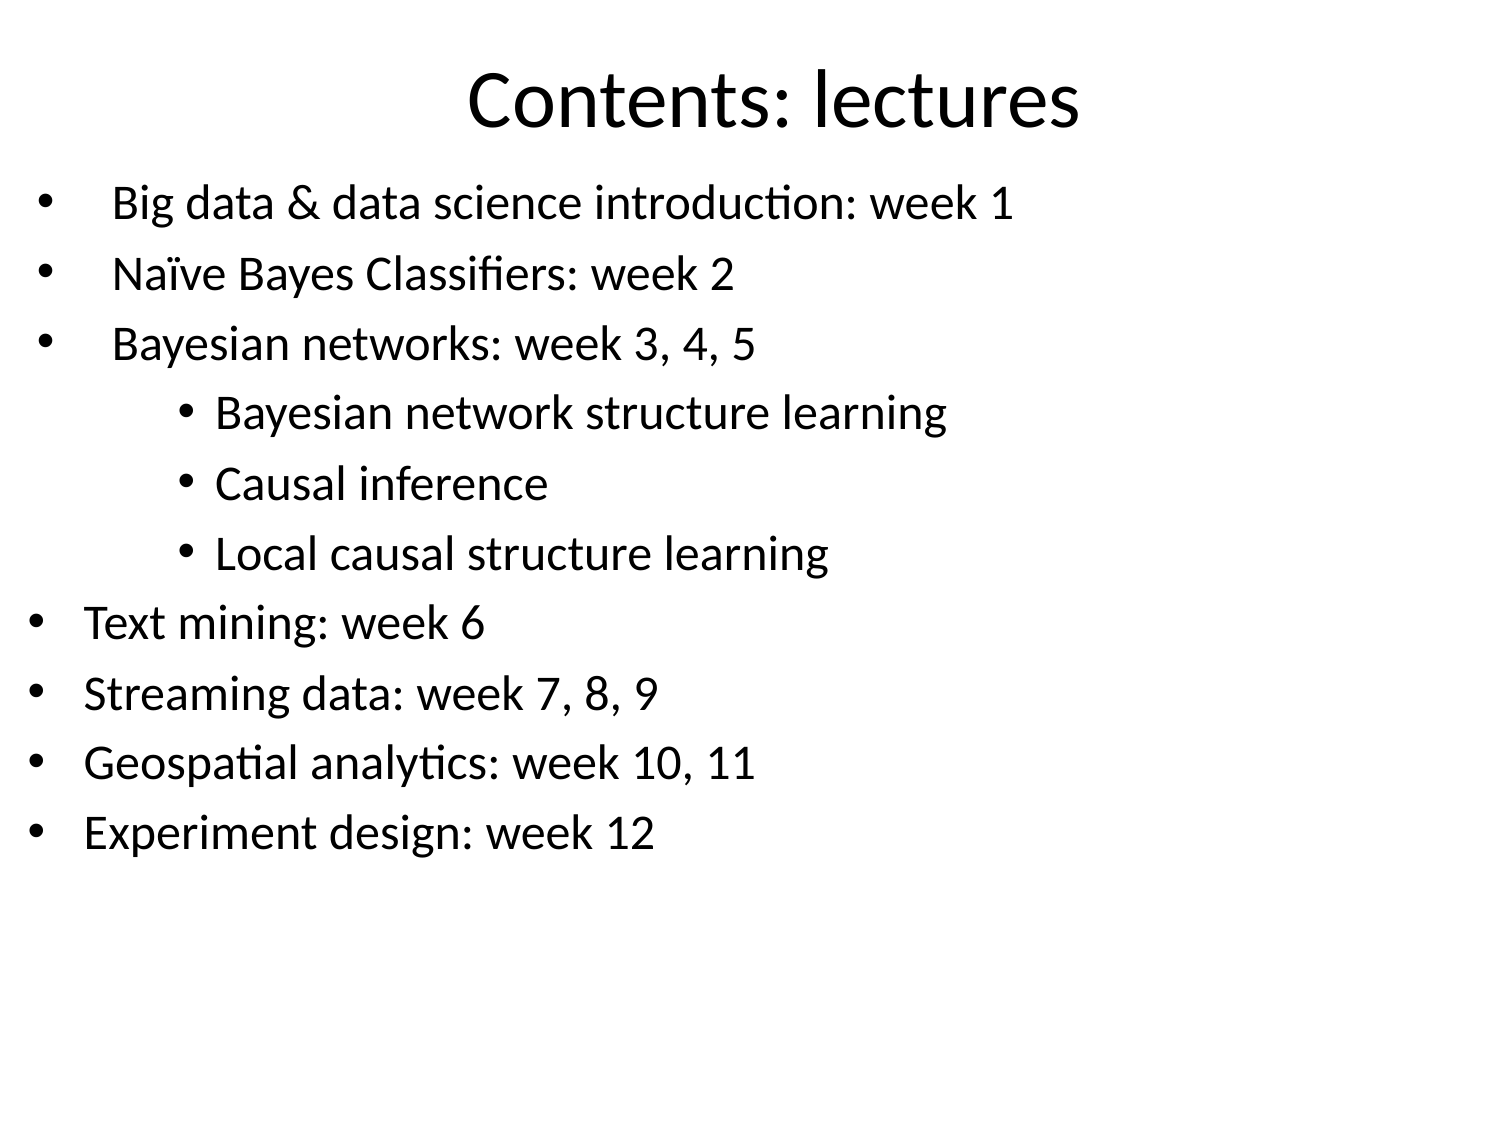

# Contents: lectures
Big data & data science introduction: week 1
Naïve Bayes Classifiers: week 2
Bayesian networks: week 3, 4, 5
Bayesian network structure learning
Causal inference
Local causal structure learning
Text mining: week 6
Streaming data: week 7, 8, 9
Geospatial analytics: week 10, 11
Experiment design: week 12